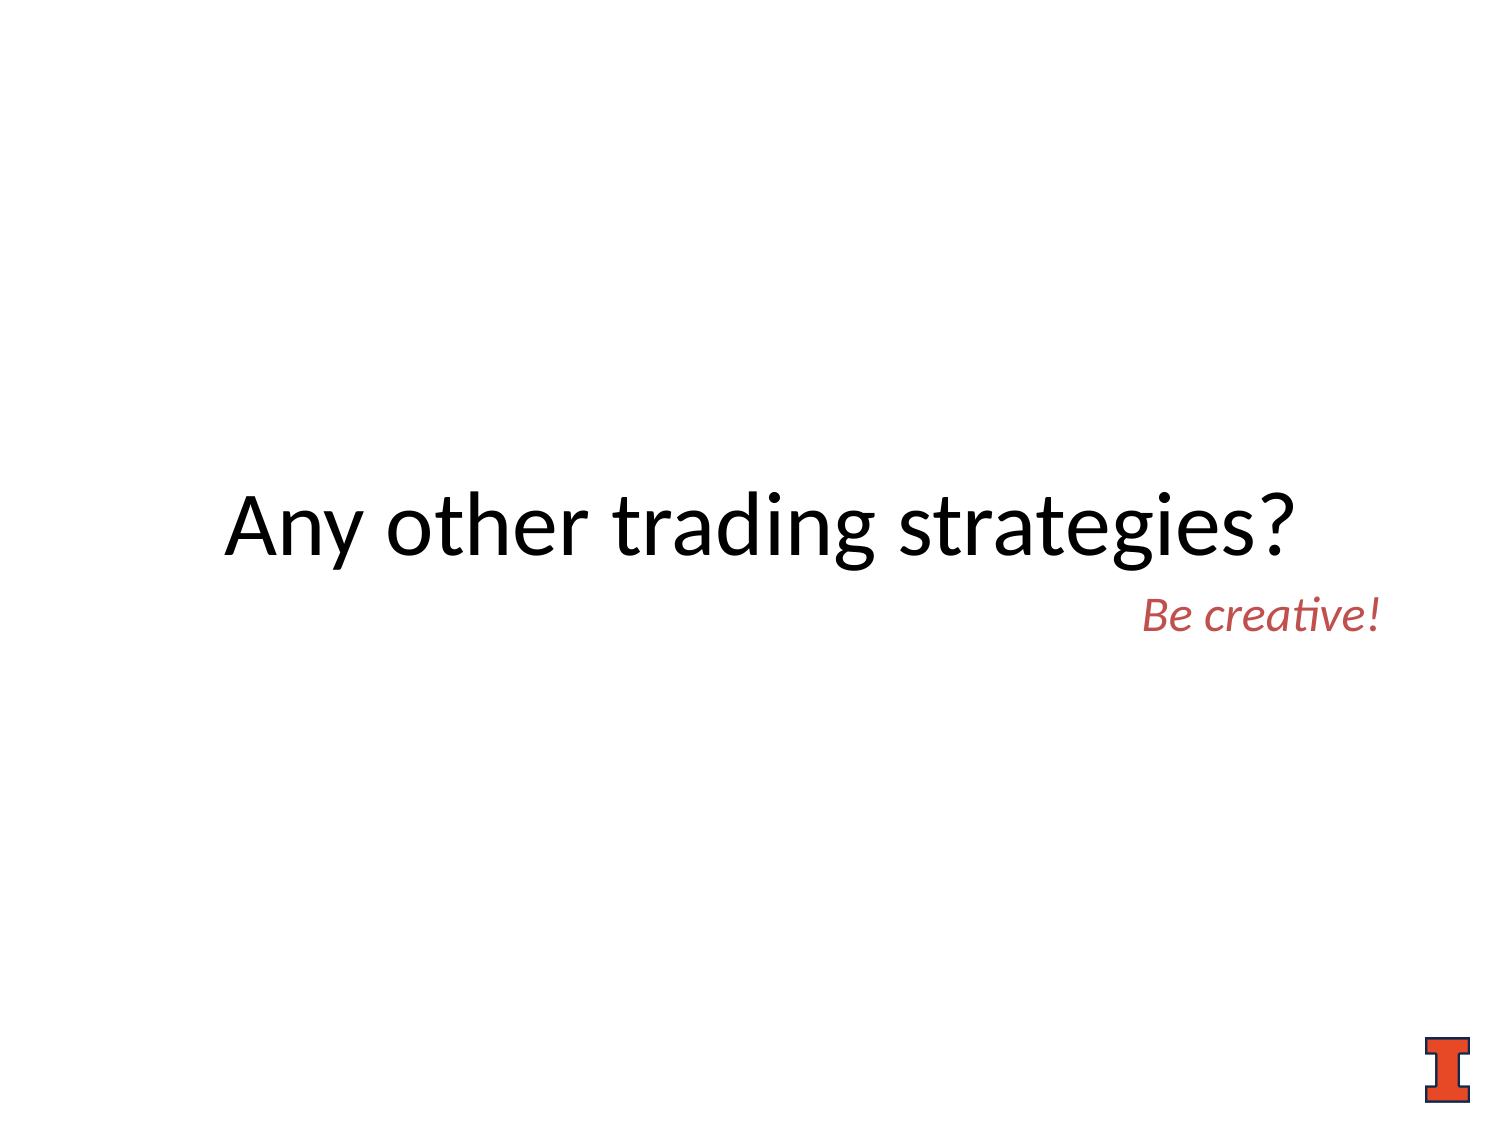

# Any other trading strategies?
Be creative!